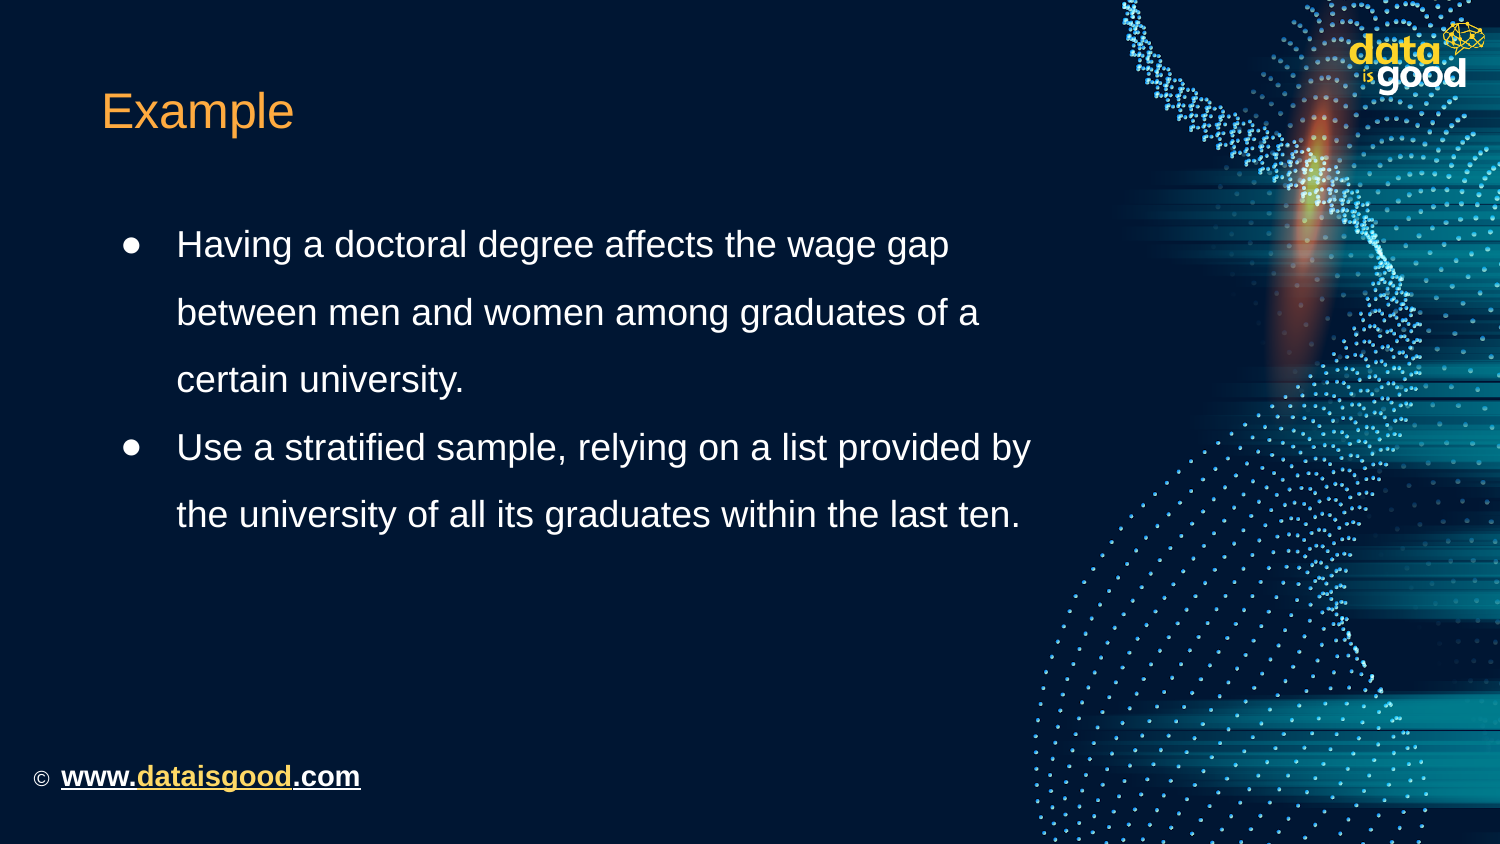

# Example
Having a doctoral degree affects the wage gap between men and women among graduates of a certain university.
Use a stratified sample, relying on a list provided by the university of all its graduates within the last ten.